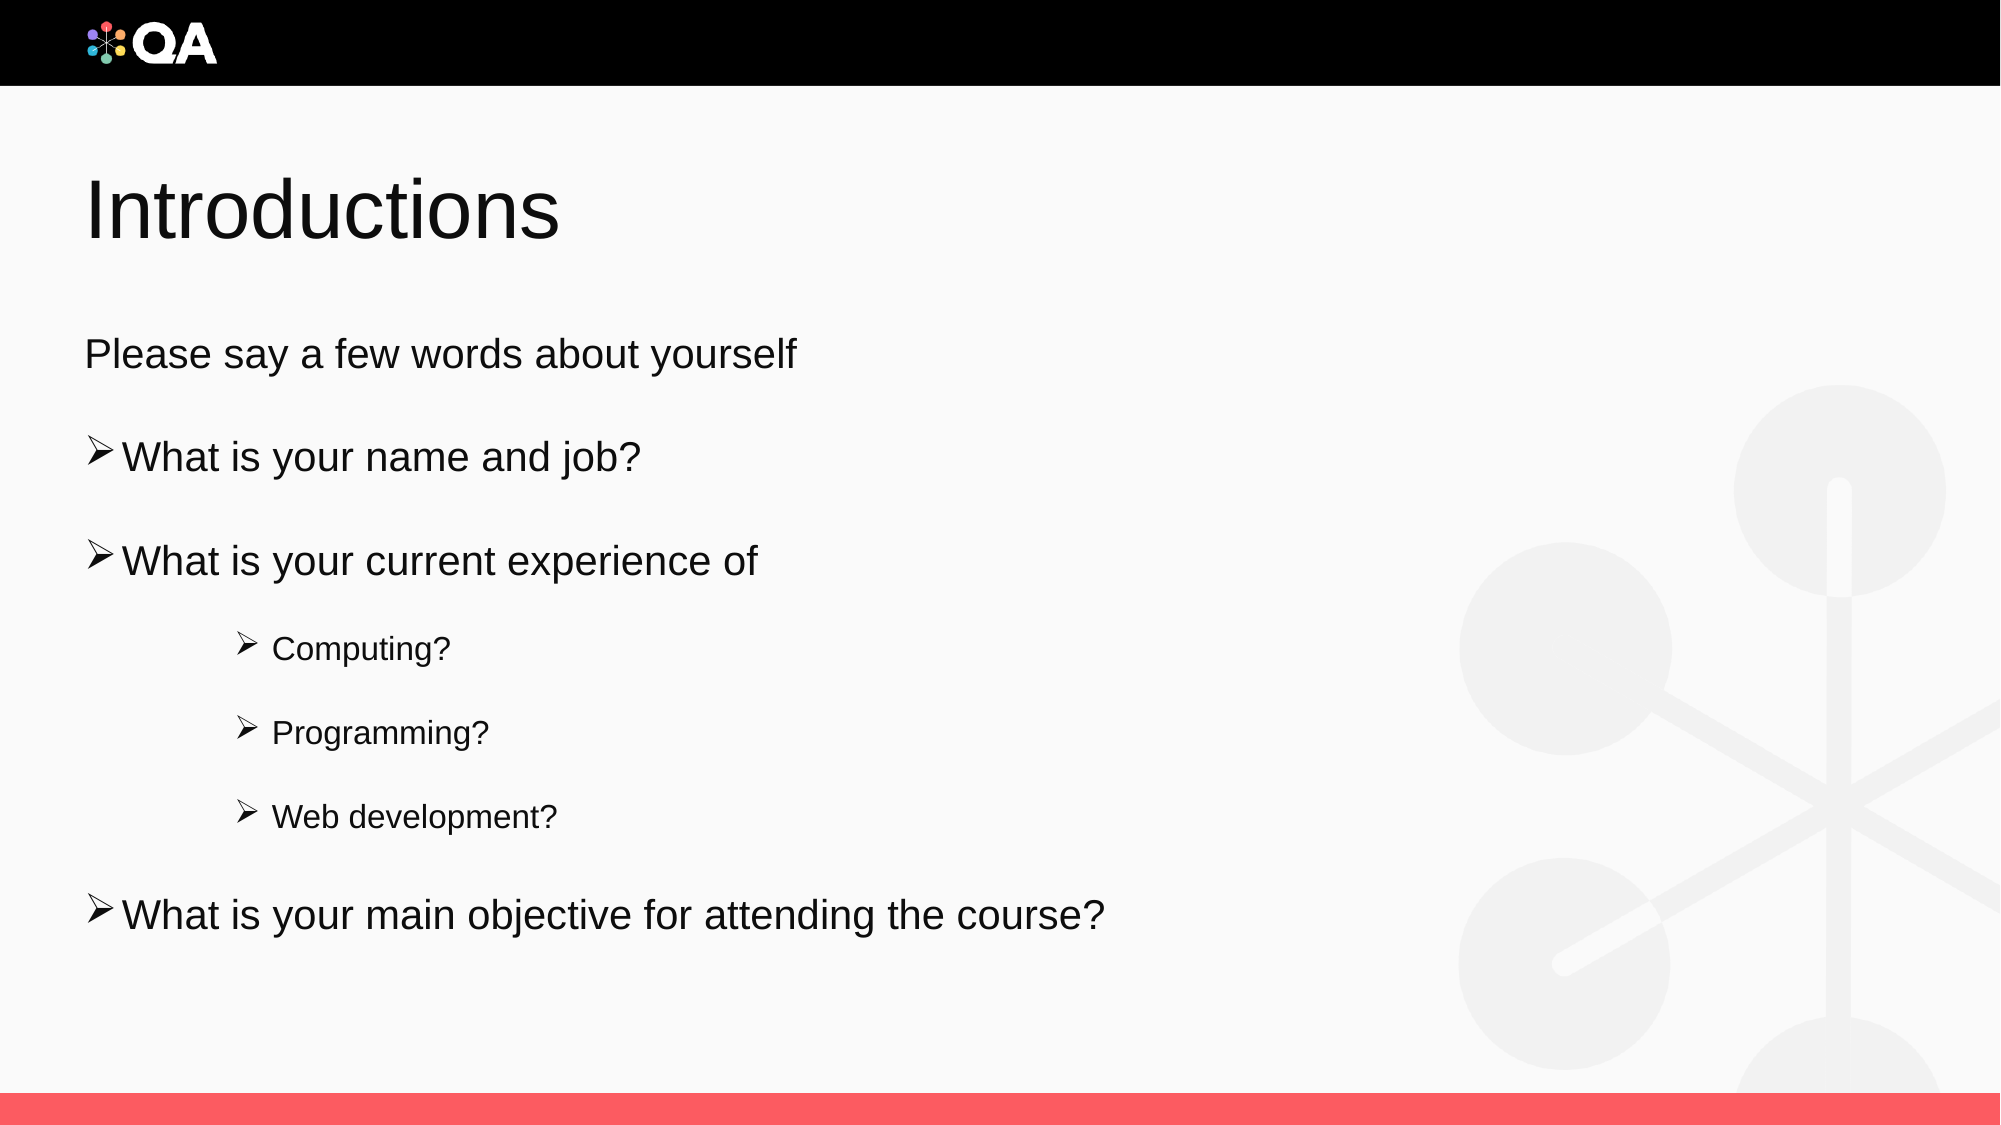

# Introductions
Please say a few words about yourself
What is your name and job?
What is your current experience of
Computing?
Programming?
Web development?
What is your main objective for attending the course?